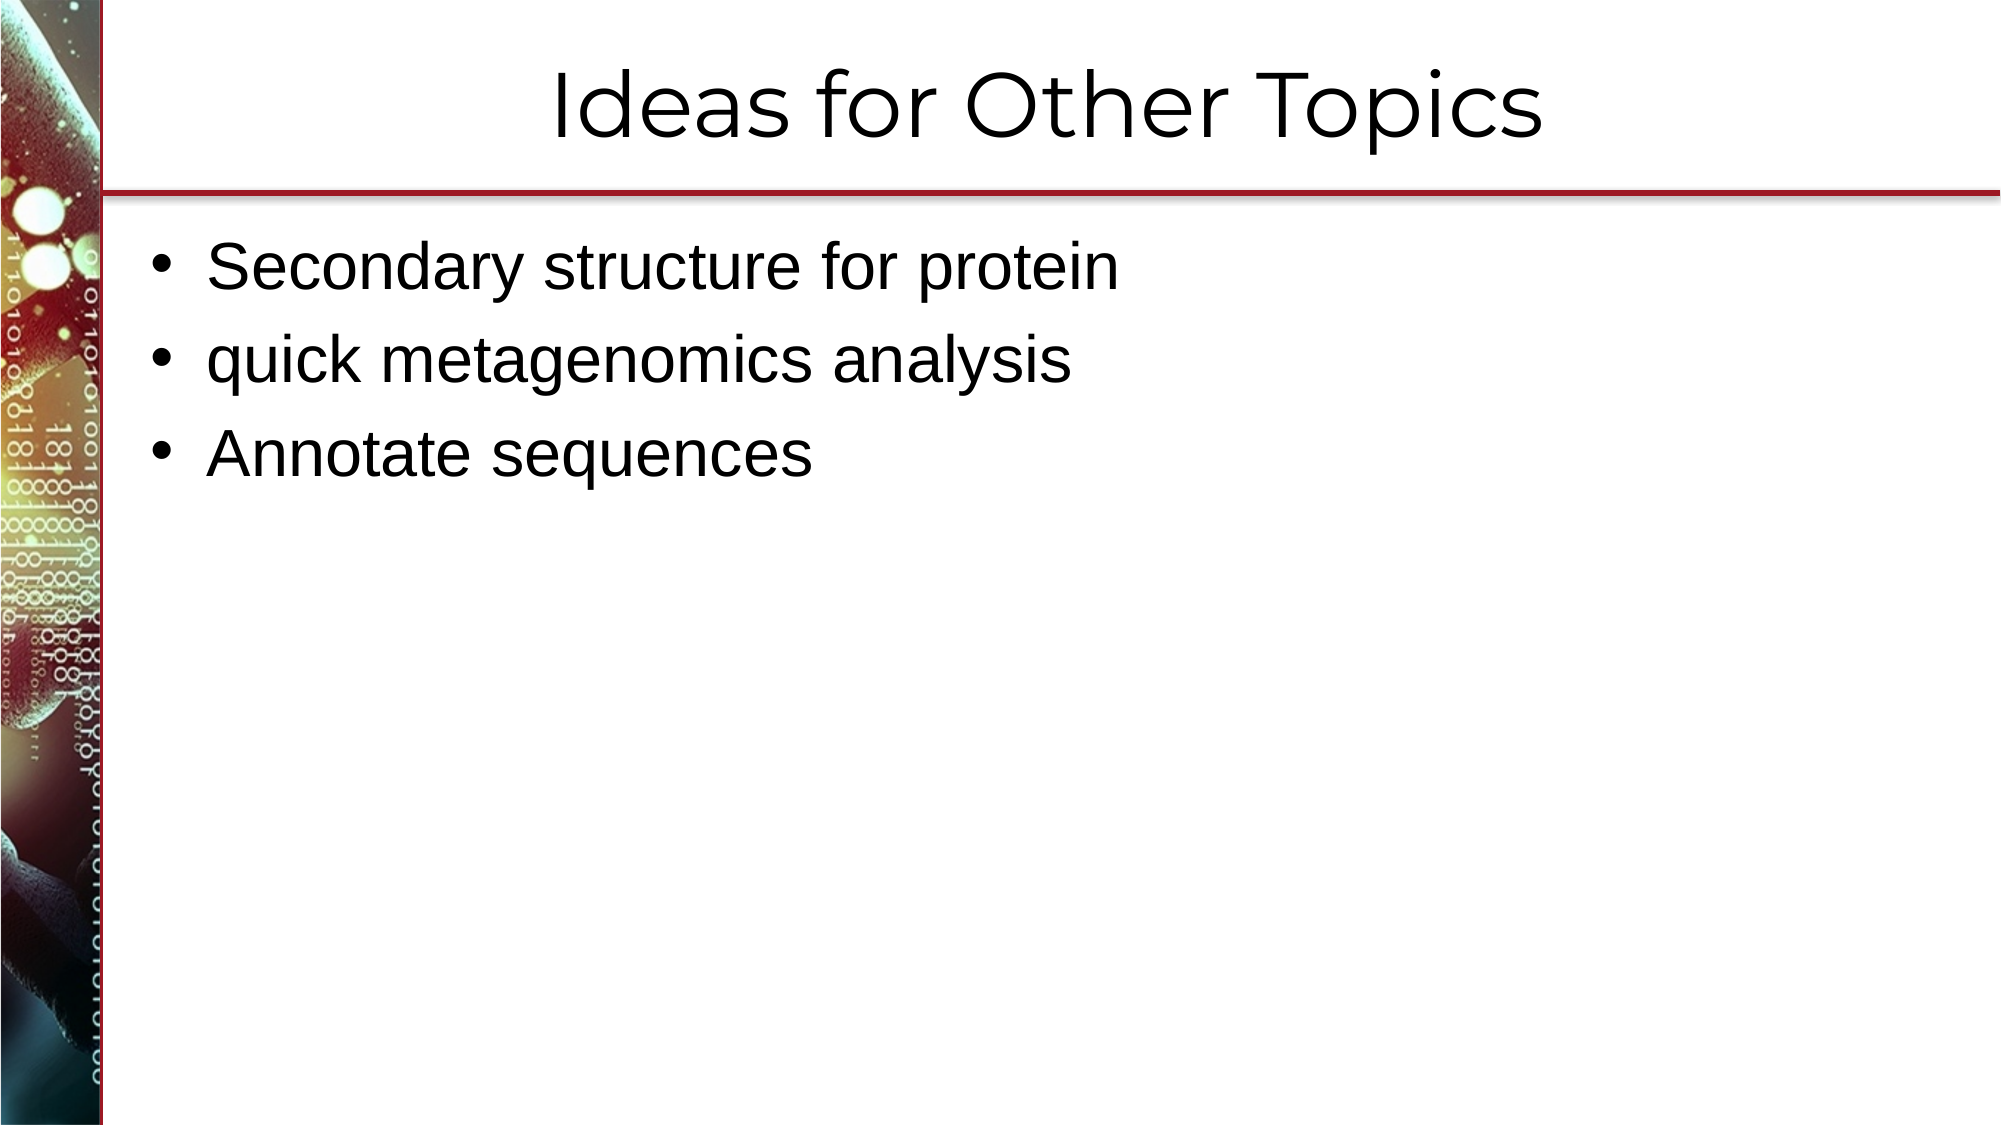

# Ideas for Other Topics
Secondary structure for protein
quick metagenomics analysis
Annotate sequences